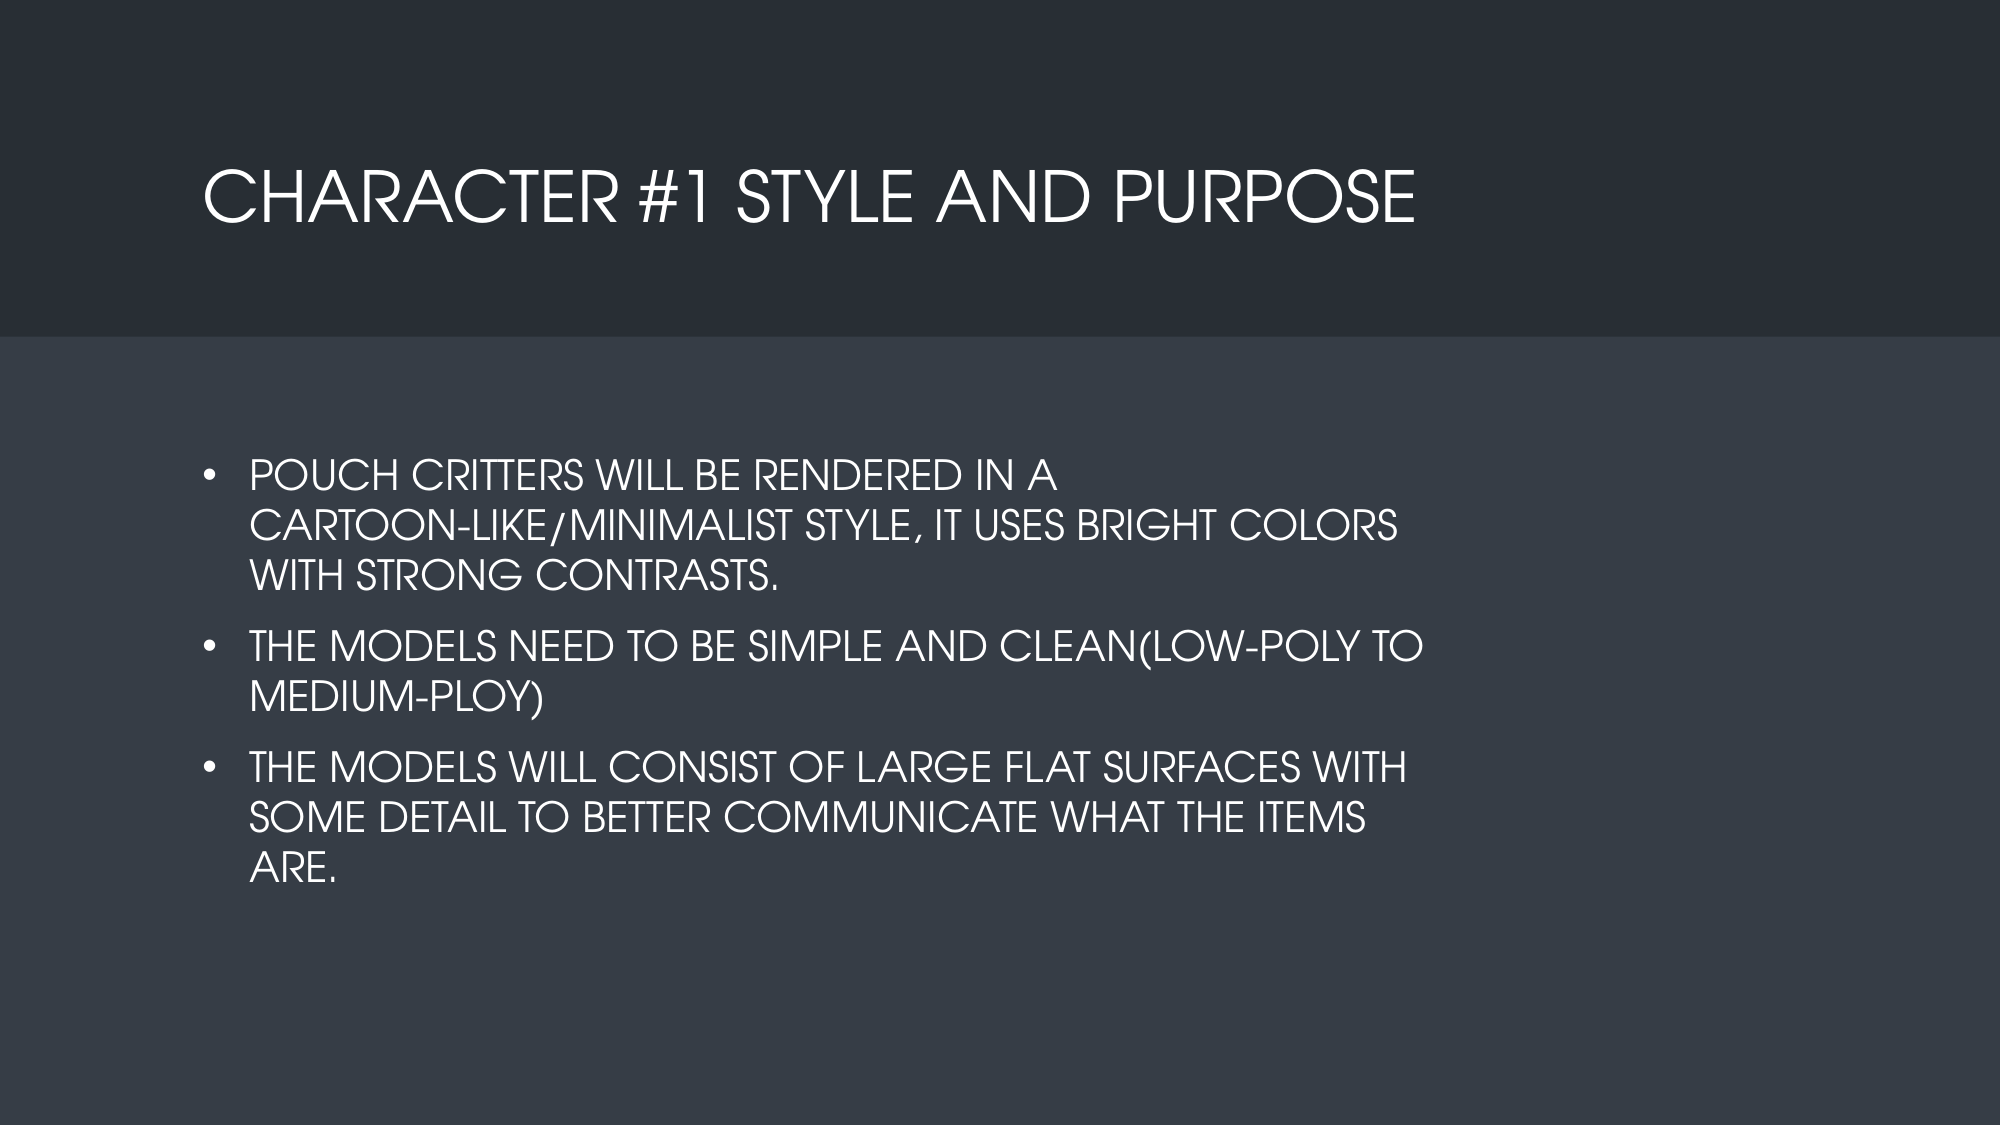

# Character #1 Style and purpose
Pouch Critters will be rendered in a cartoon-like/minimalist style, it uses bright colors with strong contrasts.
The models need to be simple and clean(low-poly to medium-ploy)
The models will consist of large flat surfaces with some detail to better communicate what the items are.